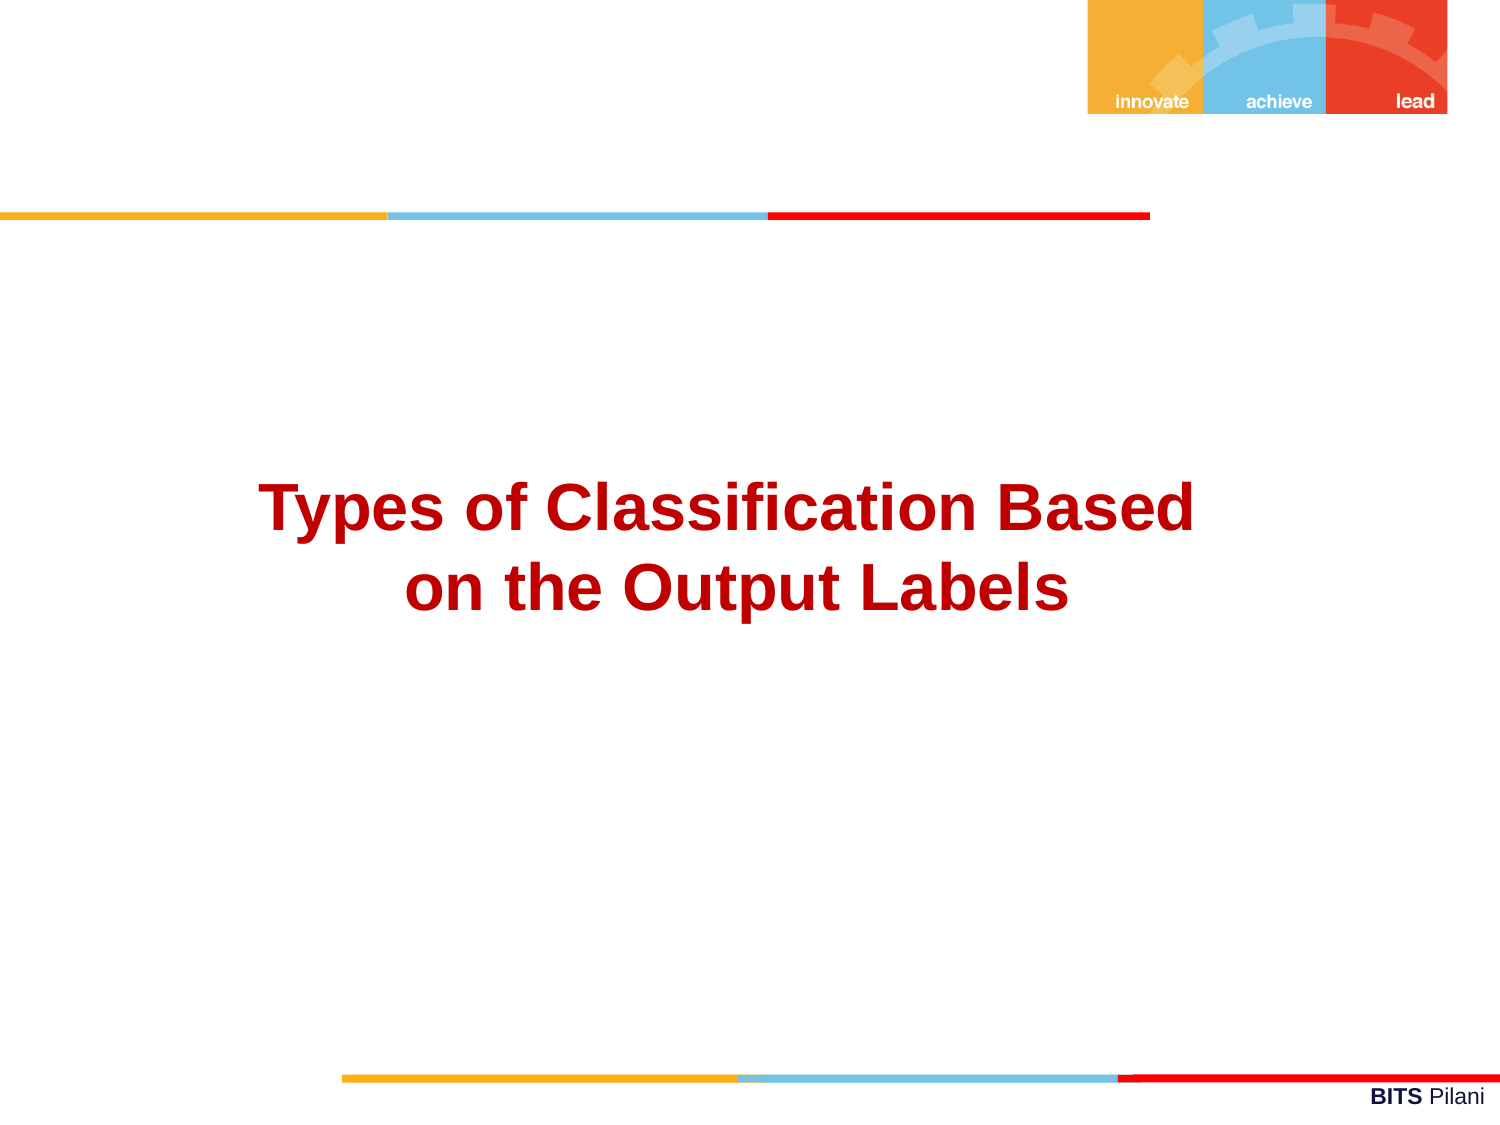

Types of Classification Based
on the Output Labels